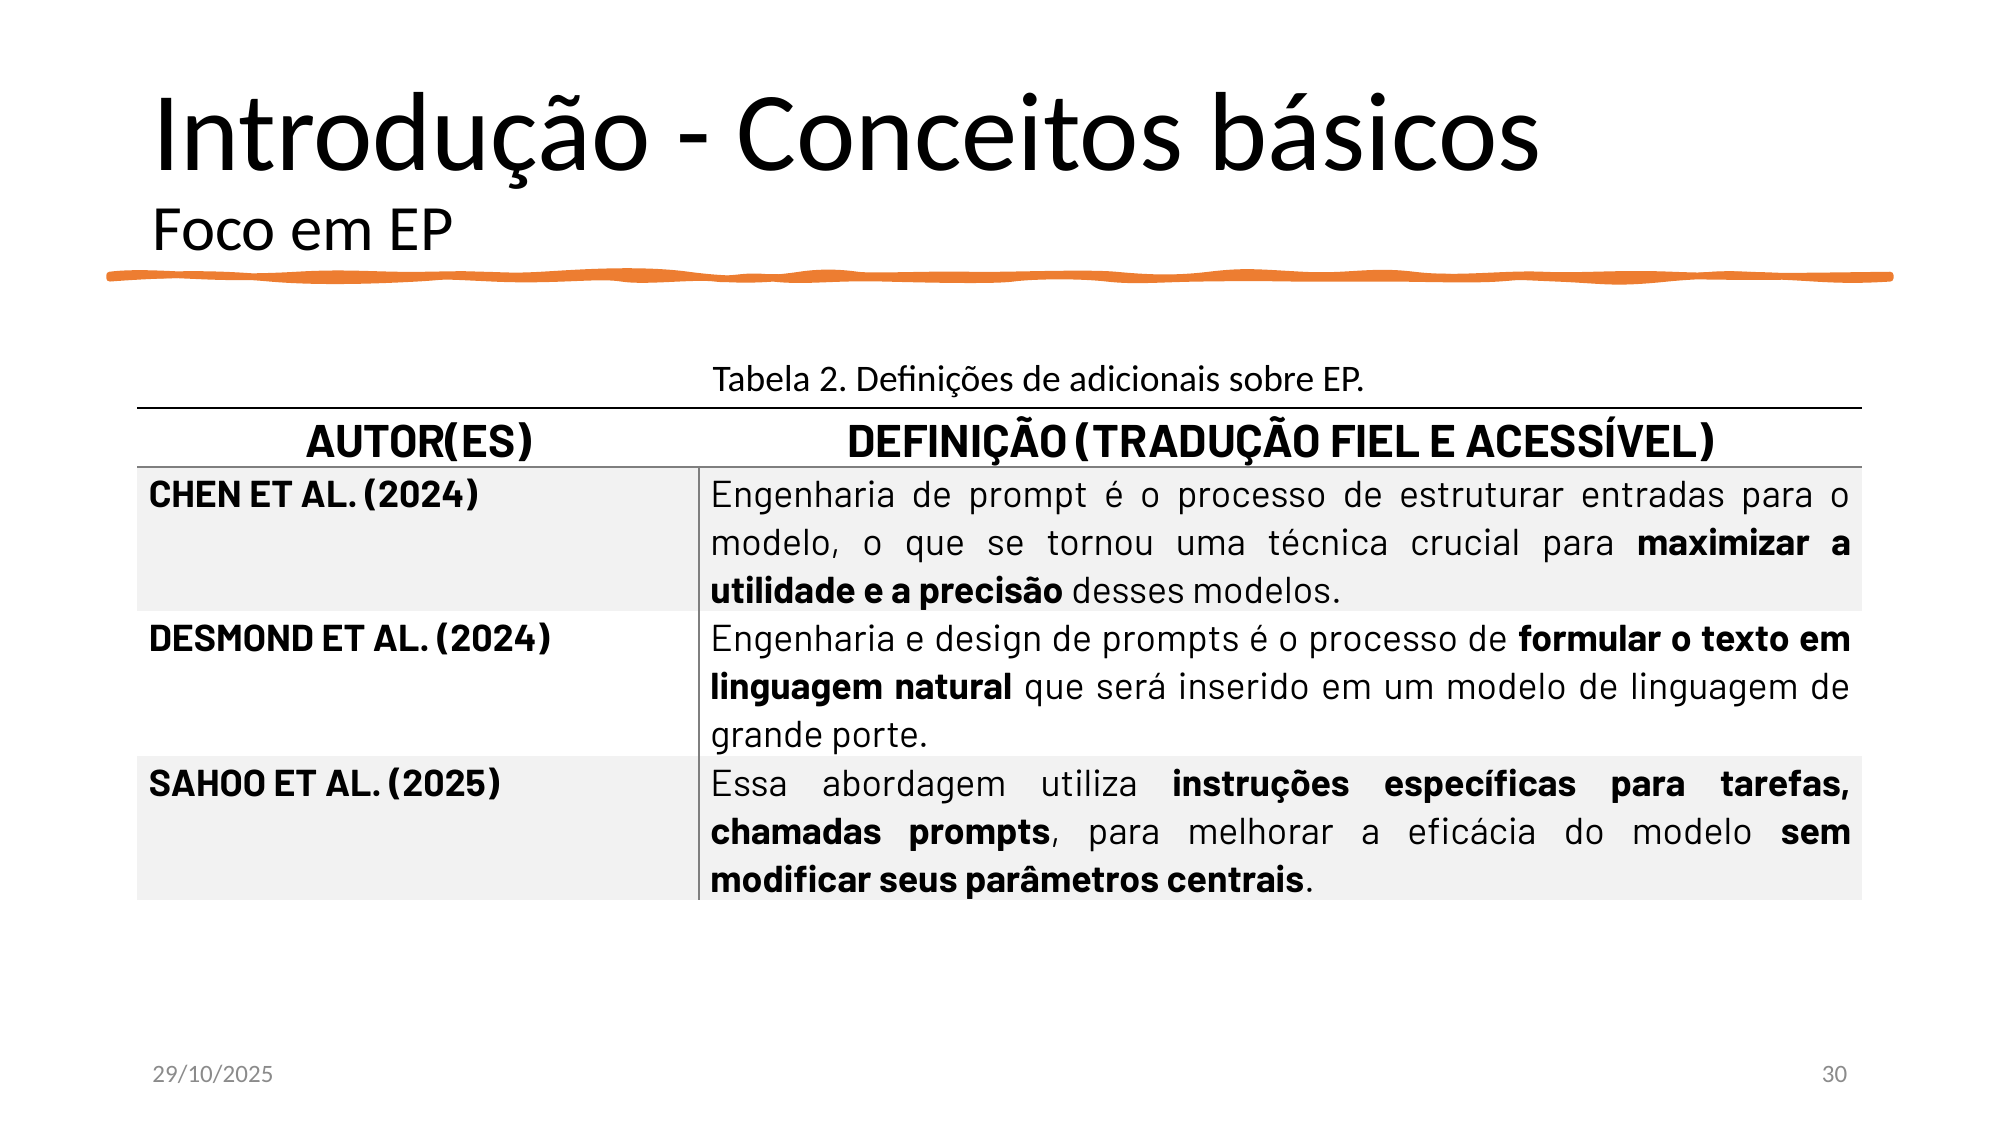

# Introdução - Conceitos básicos Foco em EP

Tabela 2. Definições de adicionais sobre EP.
| Autor(es) | Definição (tradução fiel e acessível) |
| --- | --- |
| CHEN et al. (2024) | Engenharia de prompt é o processo de estruturar entradas para o modelo, o que se tornou uma técnica crucial para maximizar a utilidade e a precisão desses modelos. |
| Desmond et al. (2024) | Engenharia e design de prompts é o processo de formular o texto em linguagem natural que será inserido em um modelo de linguagem de grande porte. |
| Sahoo et al. (2025) | Essa abordagem utiliza instruções específicas para tarefas, chamadas prompts, para melhorar a eficácia do modelo sem modificar seus parâmetros centrais. |
29/10/2025
30